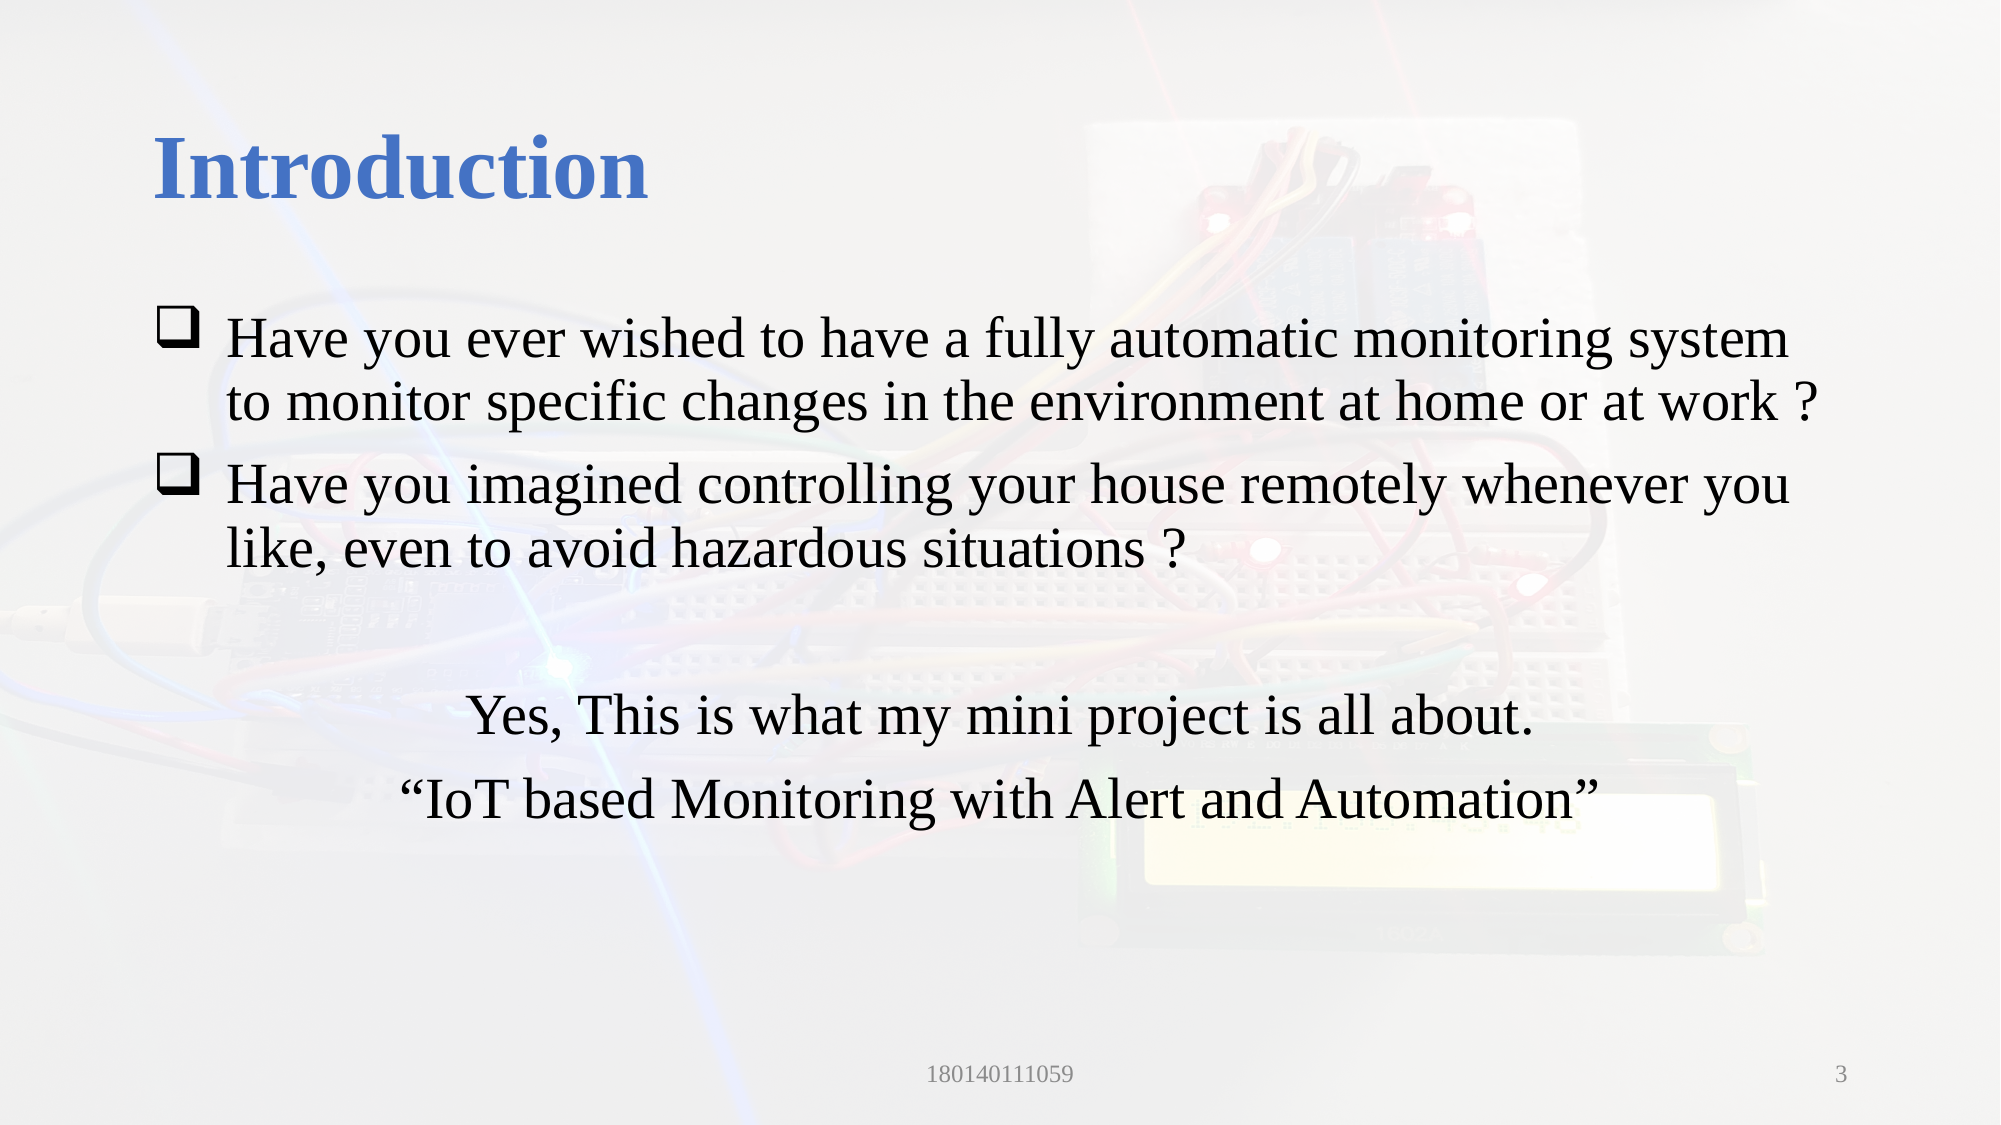

# Introduction
Have you ever wished to have a fully automatic monitoring system to monitor specific changes in the environment at home or at work ?
Have you imagined controlling your house remotely whenever you like, even to avoid hazardous situations ?

Yes, This is what my mini project is all about.
“IoT based Monitoring with Alert and Automation”
180140111059
3